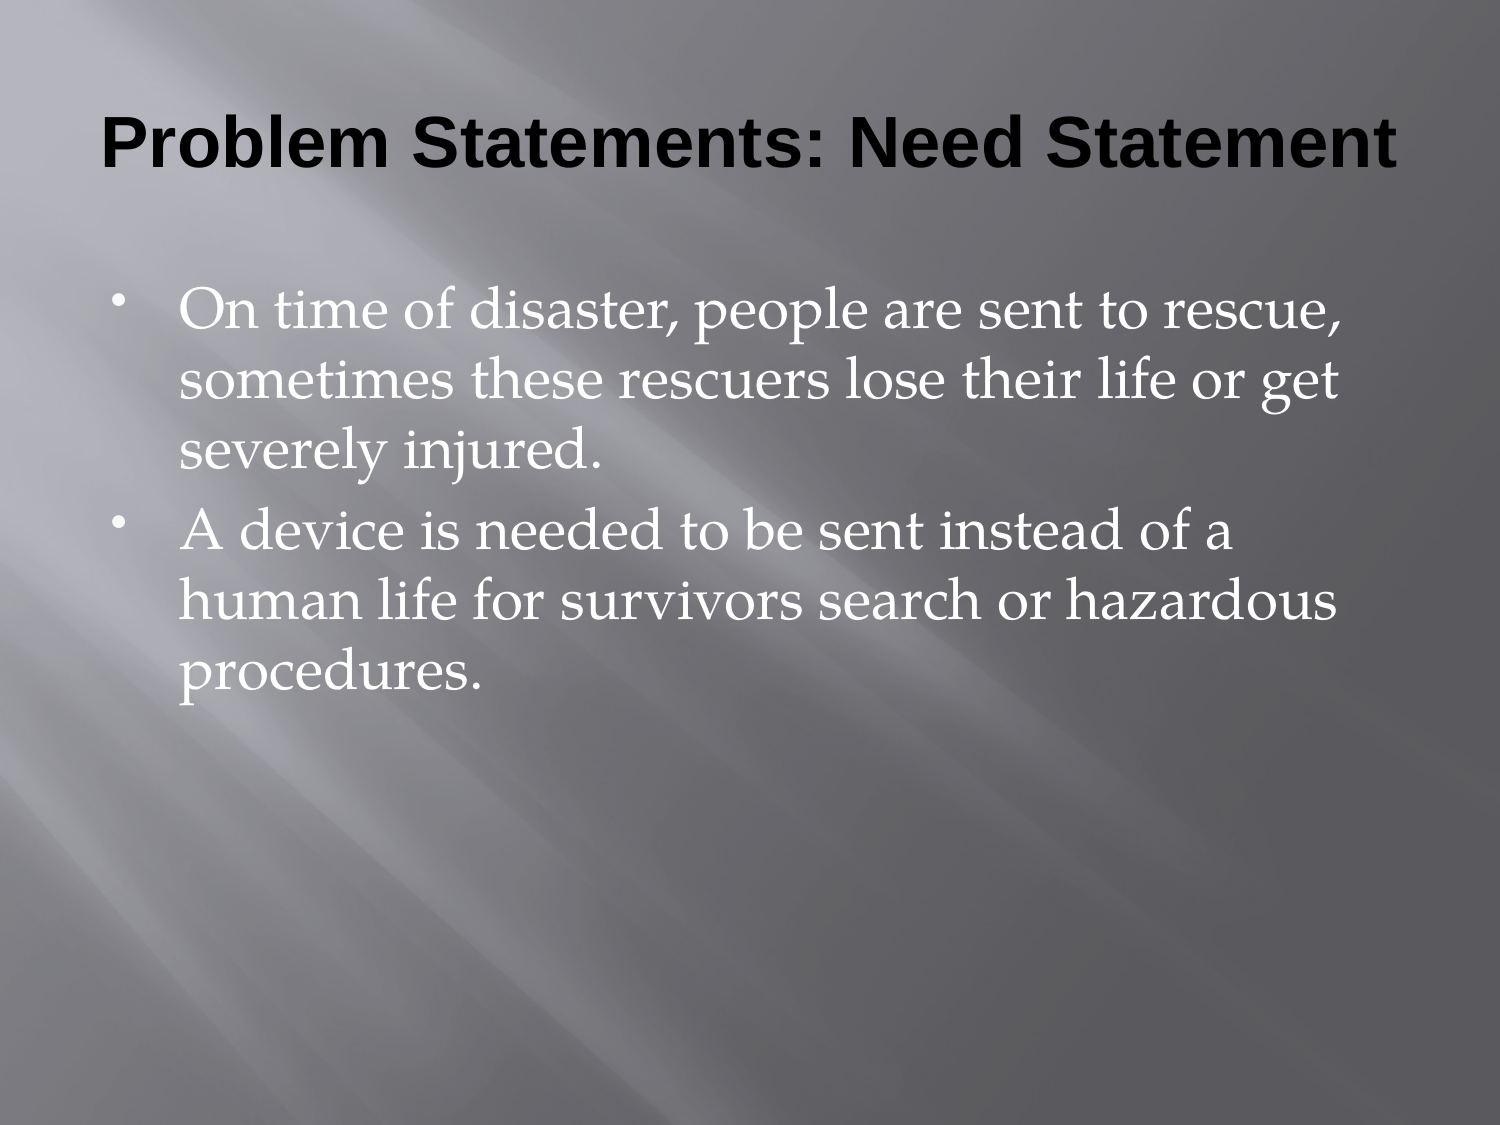

# Problem Statements: Need Statement
On time of disaster, people are sent to rescue, sometimes these rescuers lose their life or get severely injured.
A device is needed to be sent instead of a human life for survivors search or hazardous procedures.